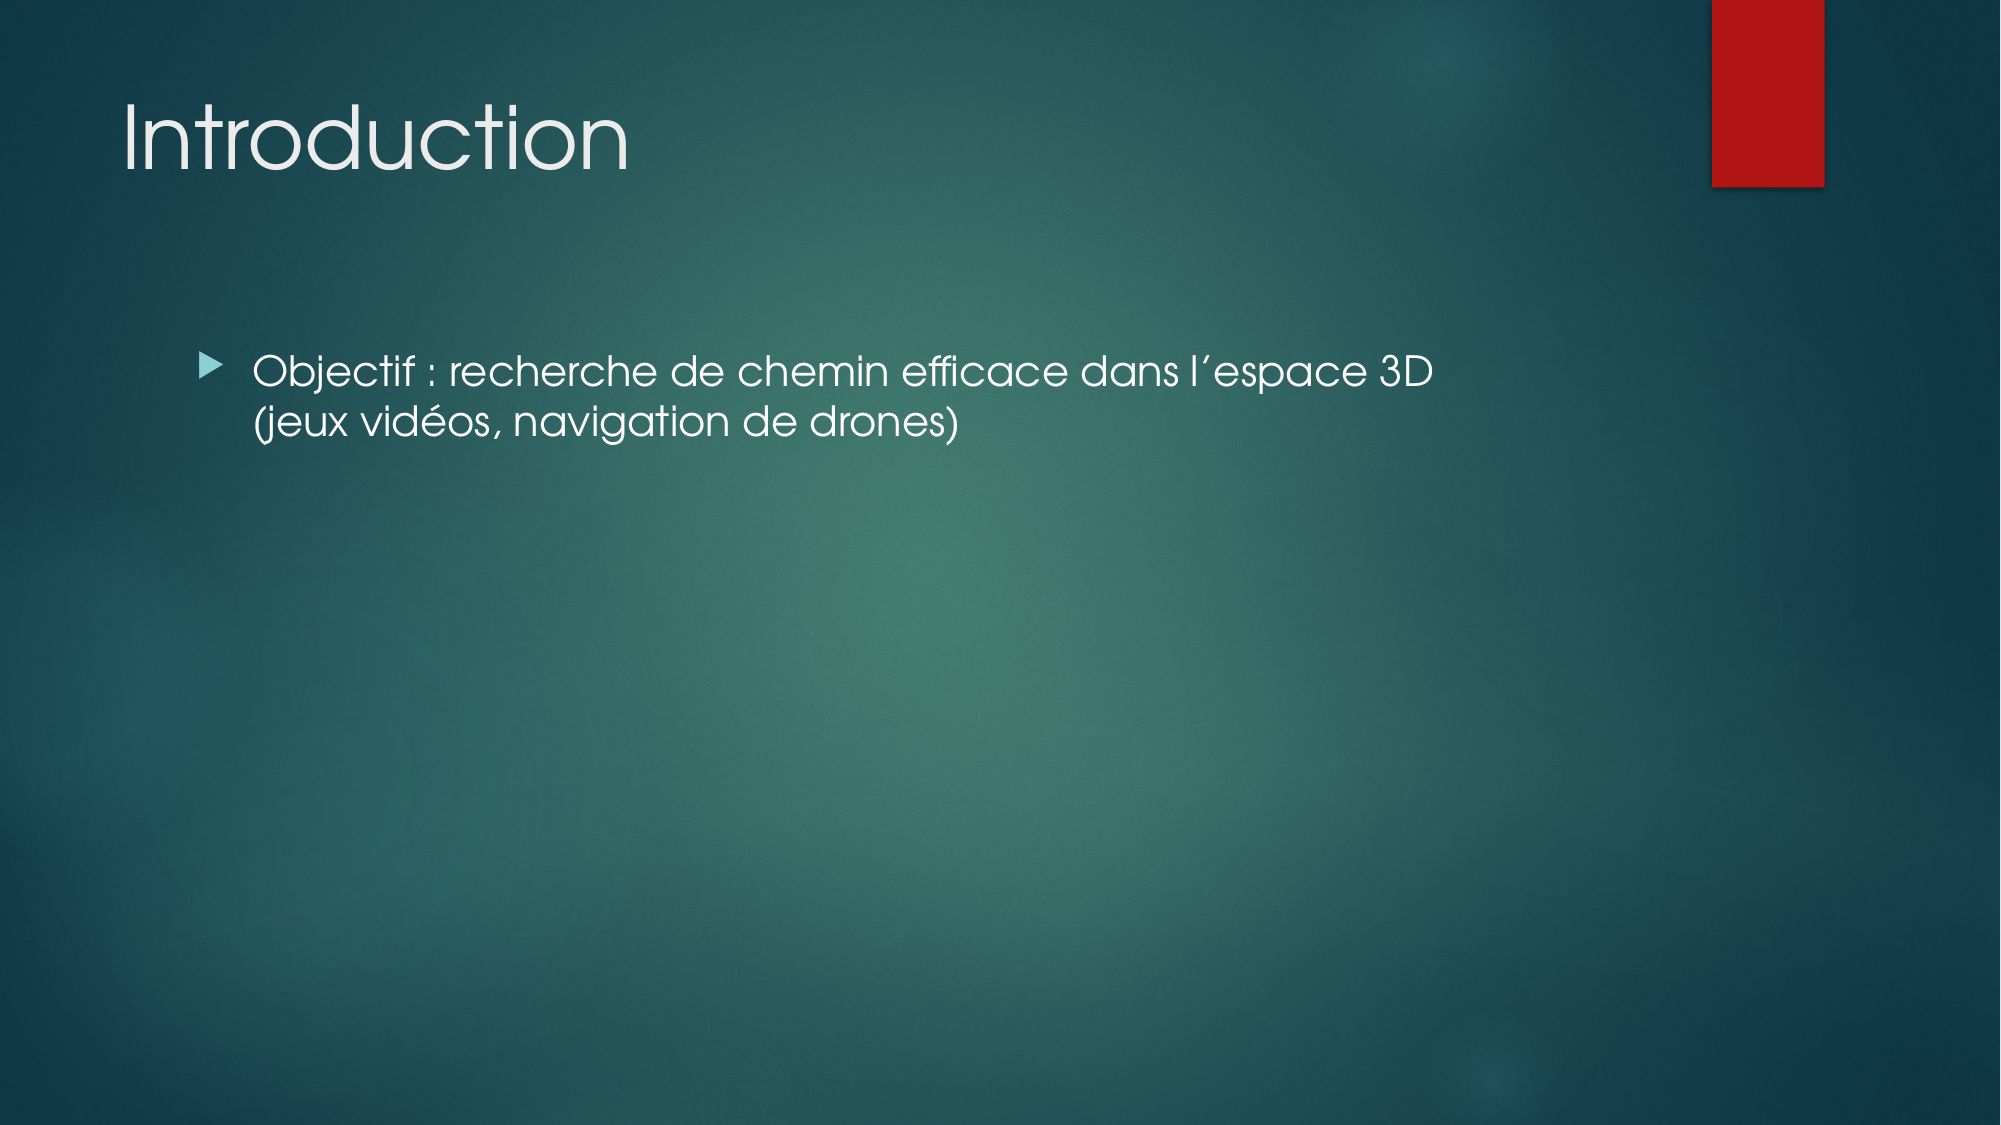

# Introduction
Objectif : recherche de chemin efficace dans l’espace 3D
(jeux vidéos, navigation de drones)